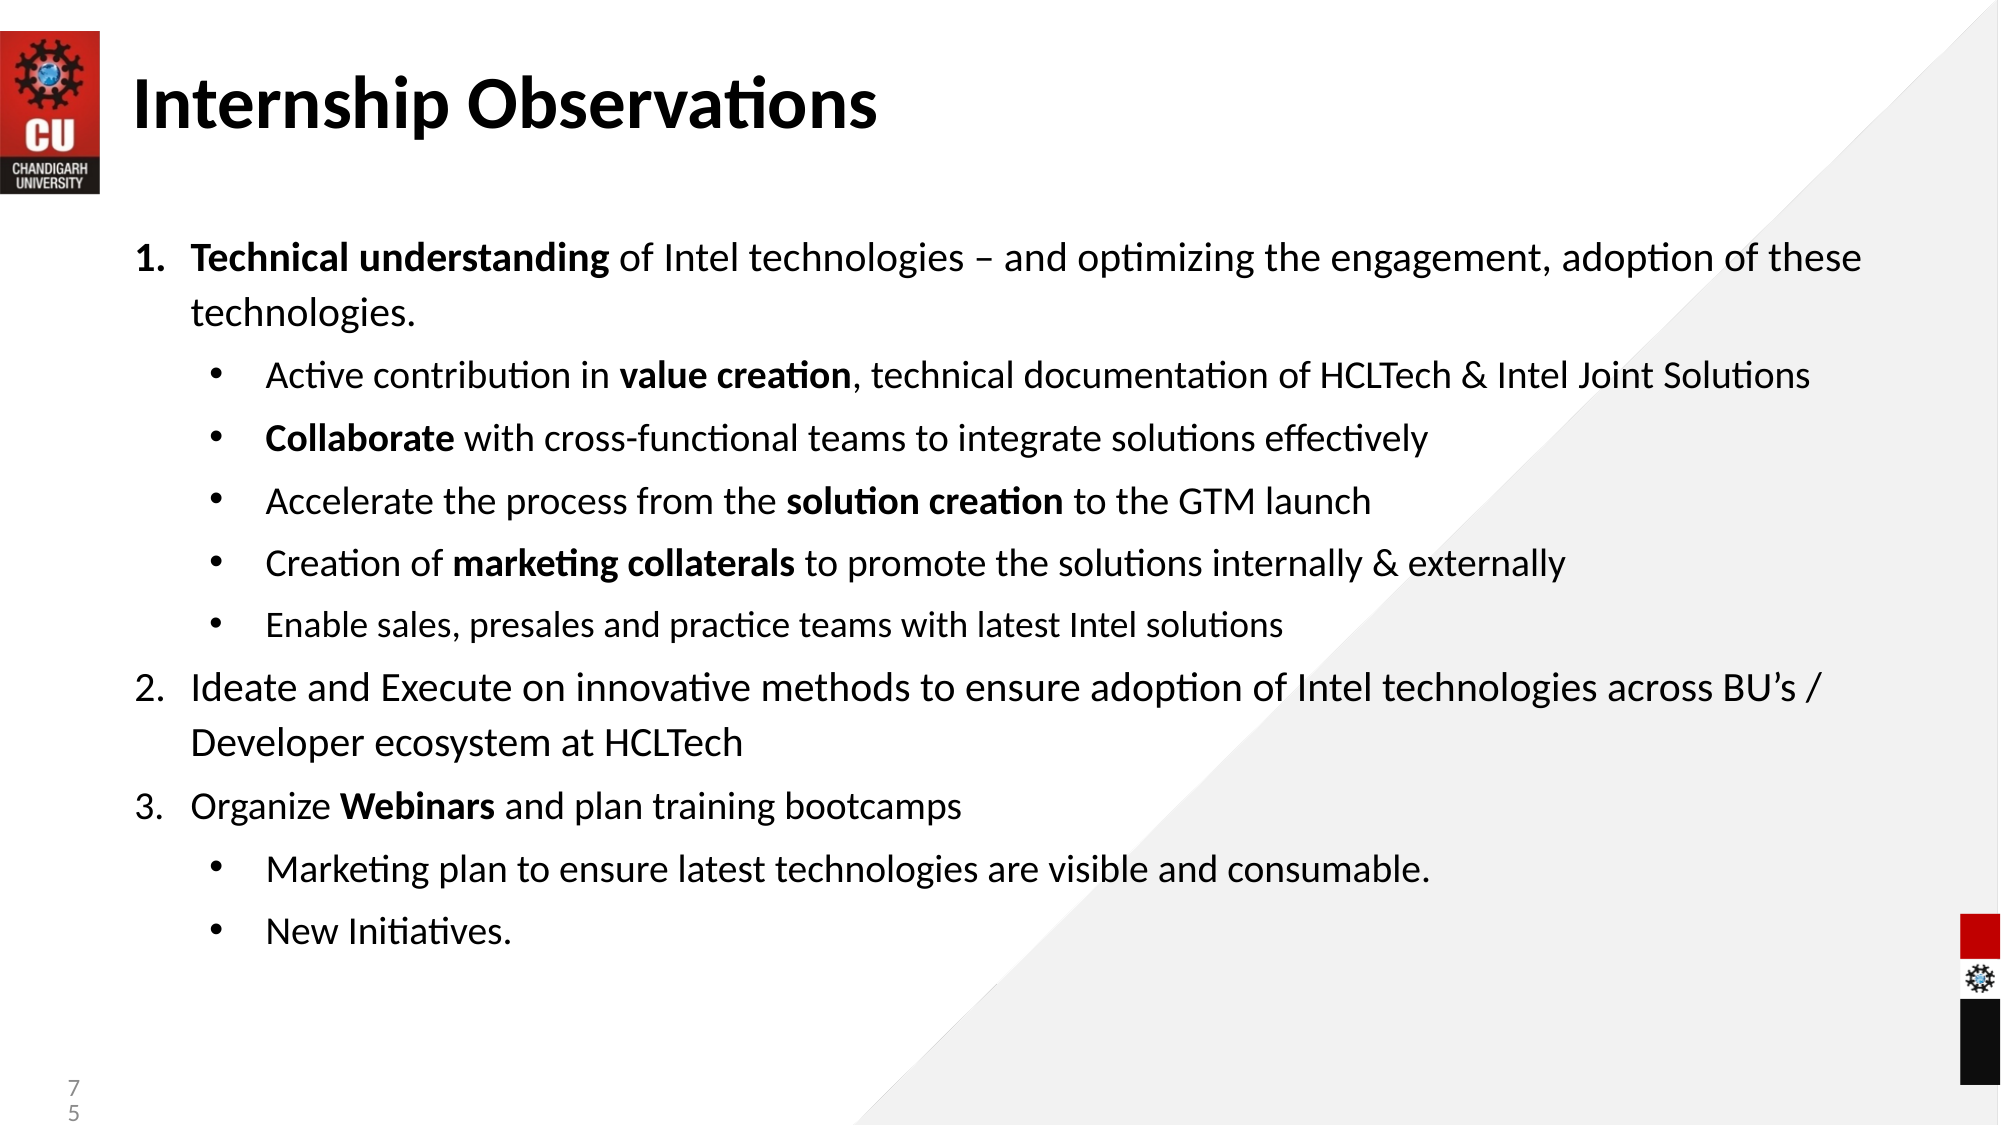

Internship Observations
Technical understanding of Intel technologies – and optimizing the engagement, adoption of these technologies.
Active contribution in value creation, technical documentation of HCLTech & Intel Joint Solutions
Collaborate with cross-functional teams to integrate solutions effectively
Accelerate the process from the solution creation to the GTM launch
Creation of marketing collaterals to promote the solutions internally & externally
Enable sales, presales and practice teams with latest Intel solutions
Ideate and Execute on innovative methods to ensure adoption of Intel technologies across BU’s / Developer ecosystem at HCLTech
Organize Webinars and plan training bootcamps
Marketing plan to ensure latest technologies are visible and consumable.
New Initiatives.
75